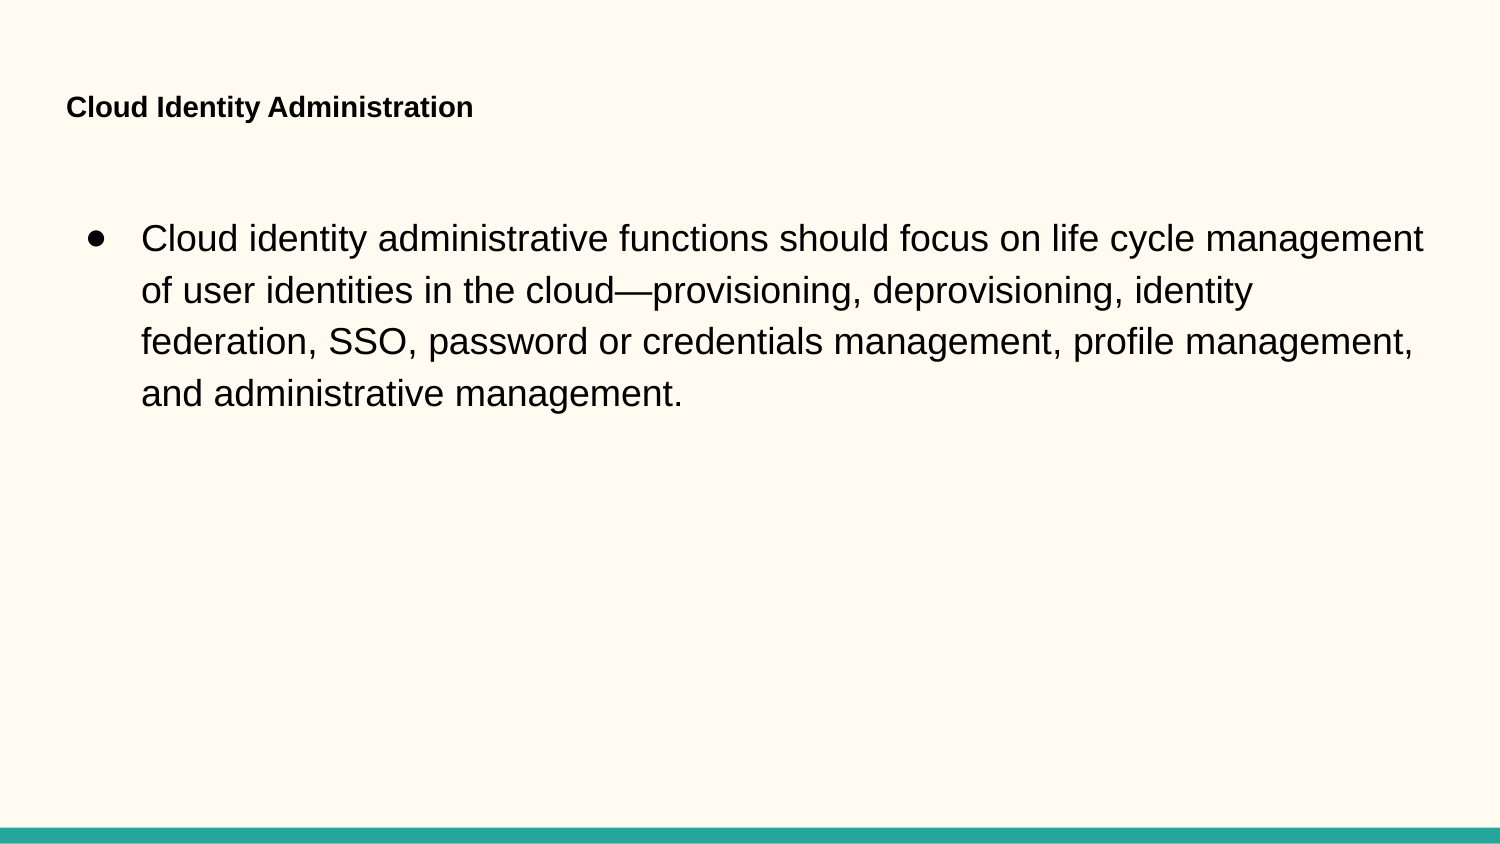

# Cloud Identity Administration
Cloud identity administrative functions should focus on life cycle management of user identities in the cloud—provisioning, deprovisioning, identity federation, SSO, password or credentials management, profile management, and administrative management.